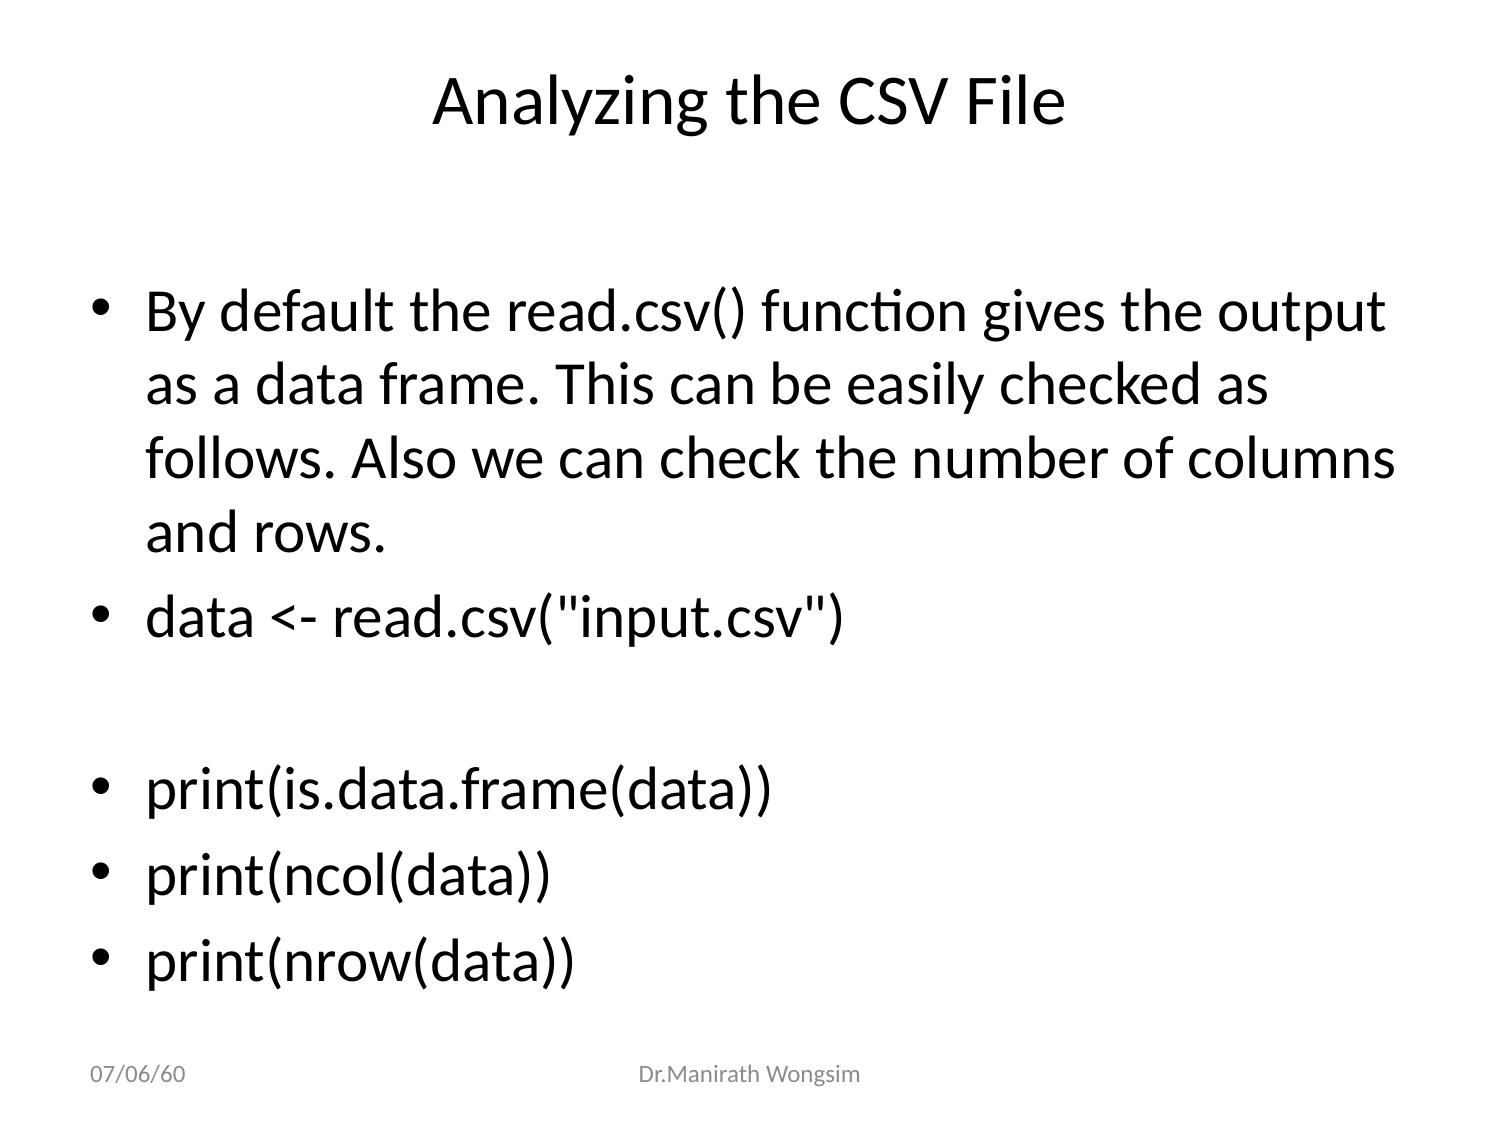

# Analyzing the CSV File
By default the read.csv() function gives the output as a data frame. This can be easily checked as follows. Also we can check the number of columns and rows.
data <- read.csv("input.csv")

print(is.data.frame(data))
print(ncol(data))
print(nrow(data))

07/06/60
Dr.Manirath Wongsim